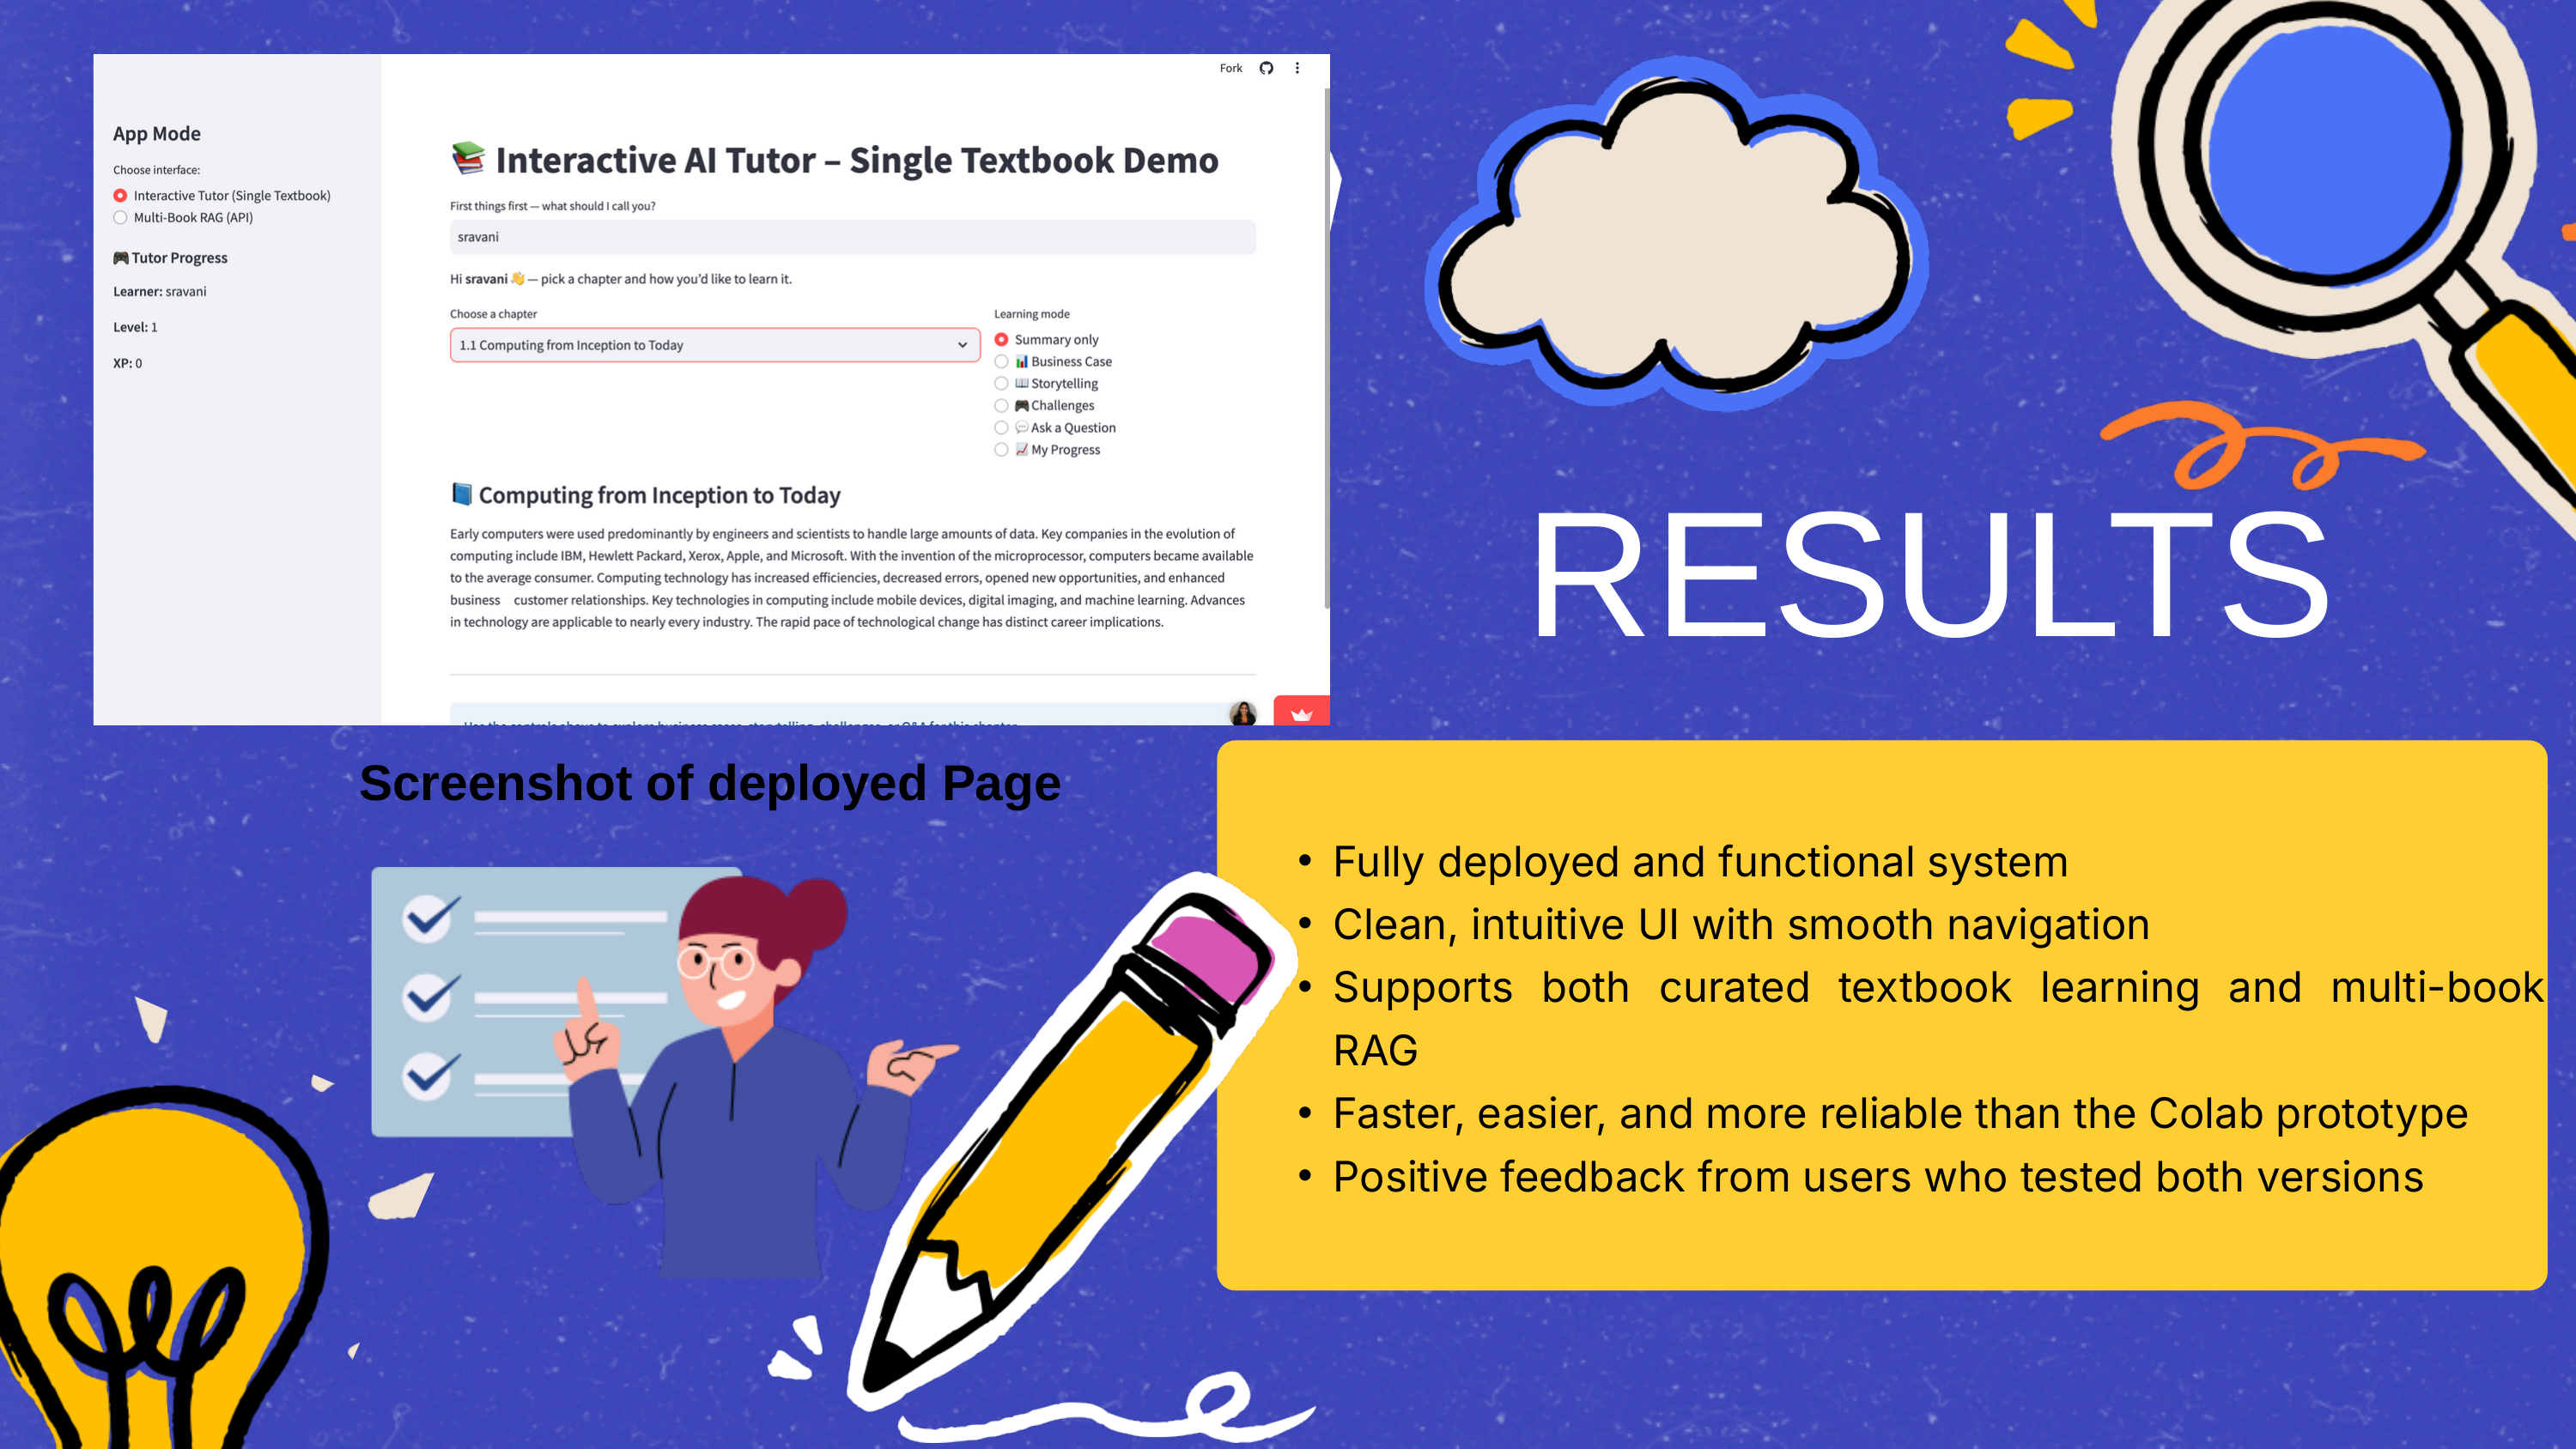

RESULTS

Screenshot of deployed Page
Fully deployed and functional system
Clean, intuitive UI with smooth navigation
Supports both curated textbook learning and multi-book RAG
Faster, easier, and more reliable than the Colab prototype
Positive feedback from users who tested both versions